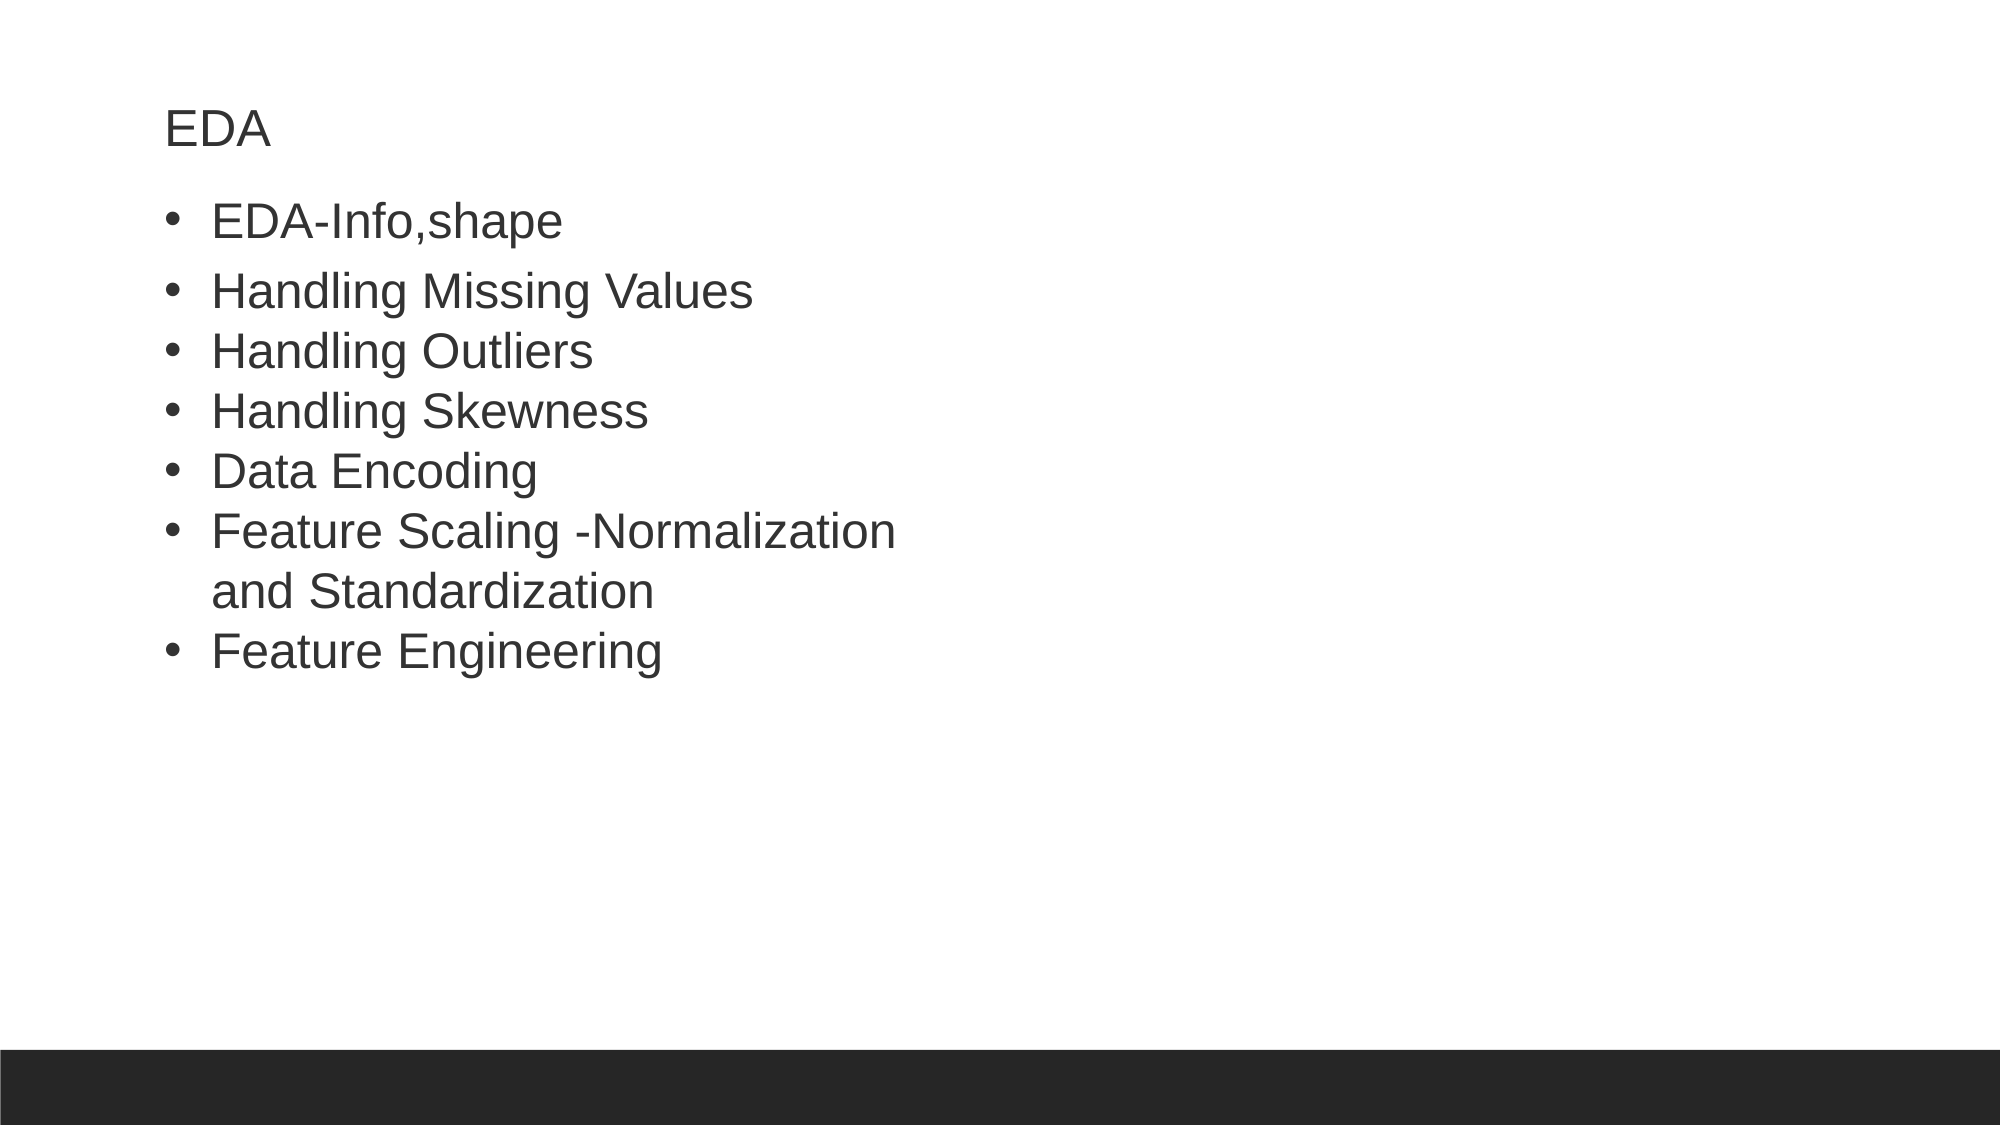

EDA
EDA-Info,shape
Handling Missing Values
Handling Outliers
Handling Skewness
Data Encoding
Feature Scaling -Normalization and Standardization
Feature Engineering